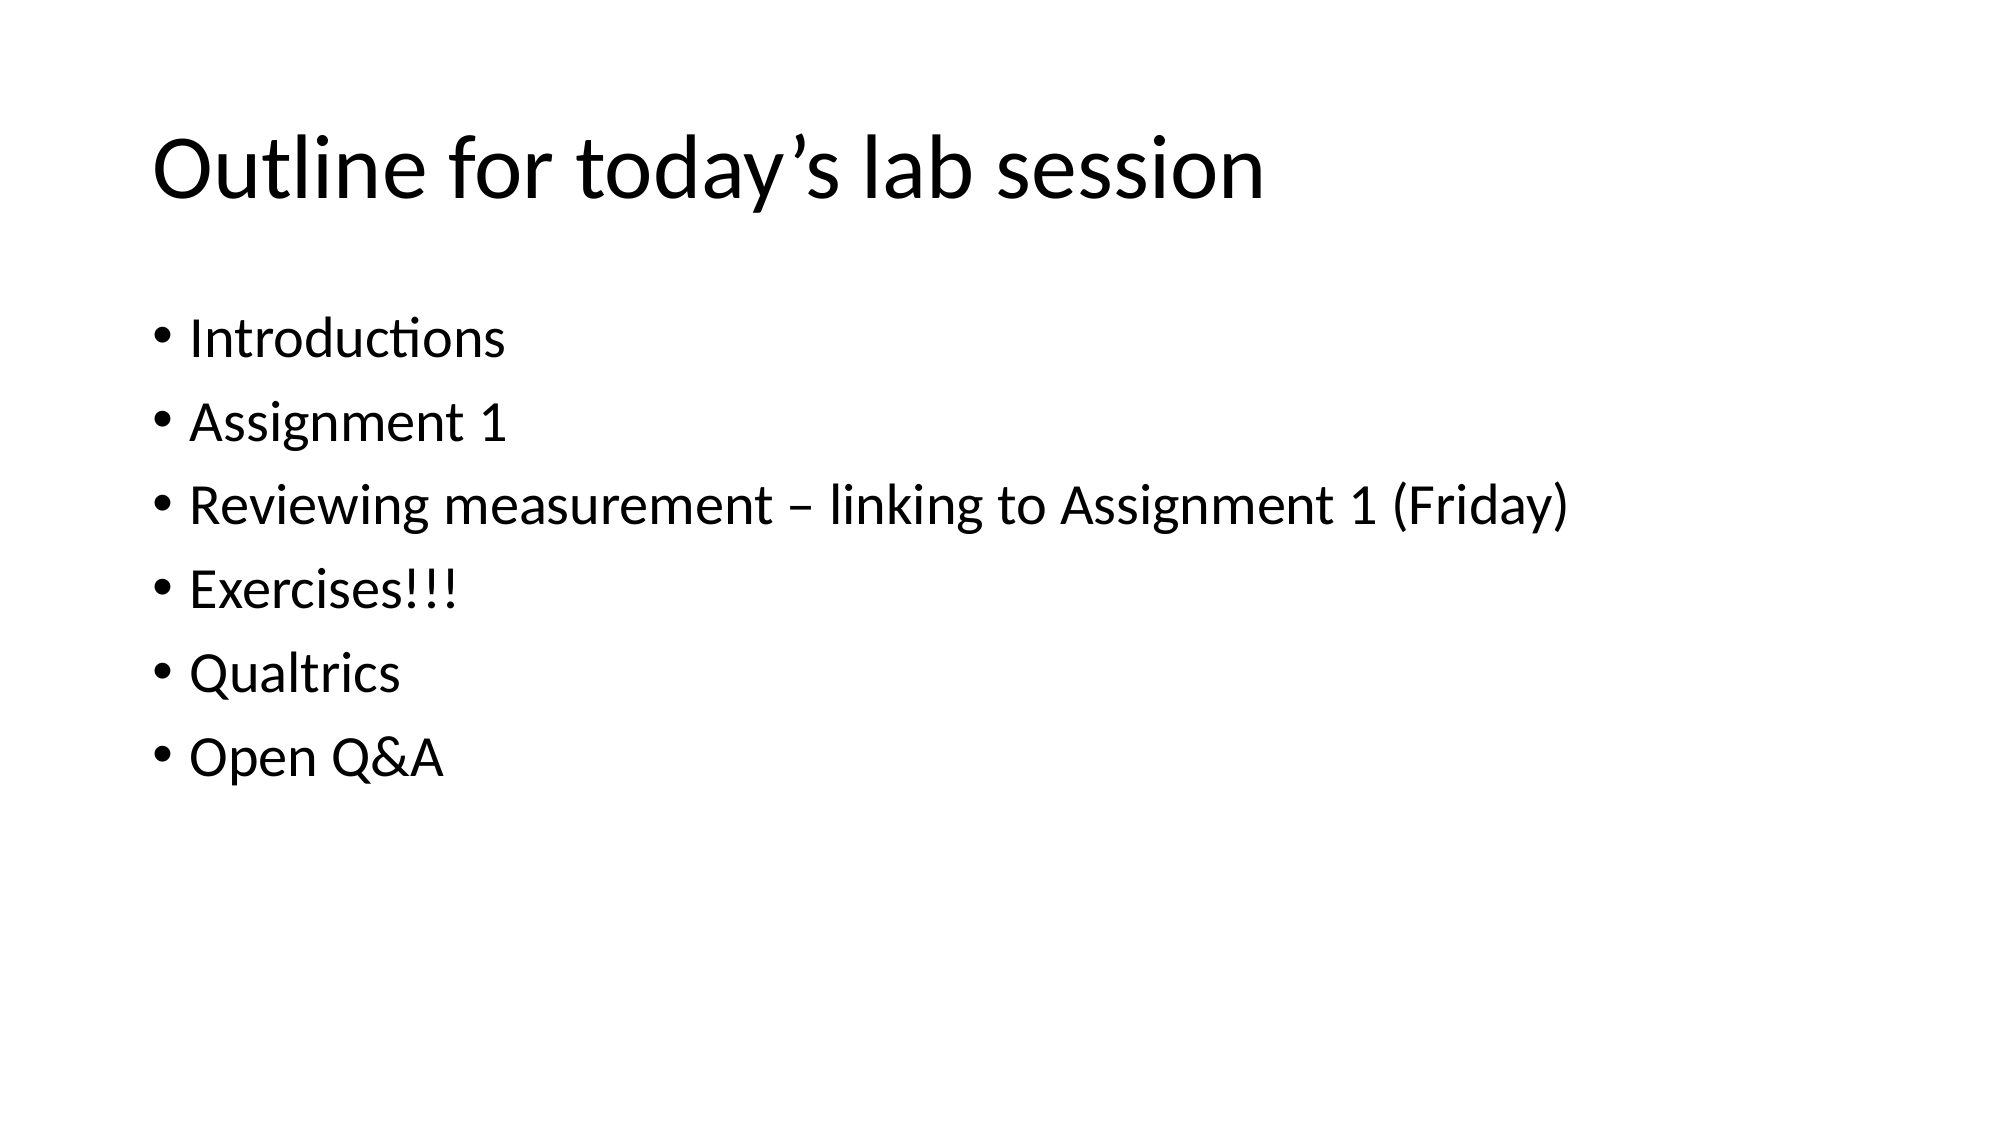

# Outline for today’s lab session
Introductions
Assignment 1
Reviewing measurement – linking to Assignment 1 (Friday)
Exercises!!!
Qualtrics
Open Q&A